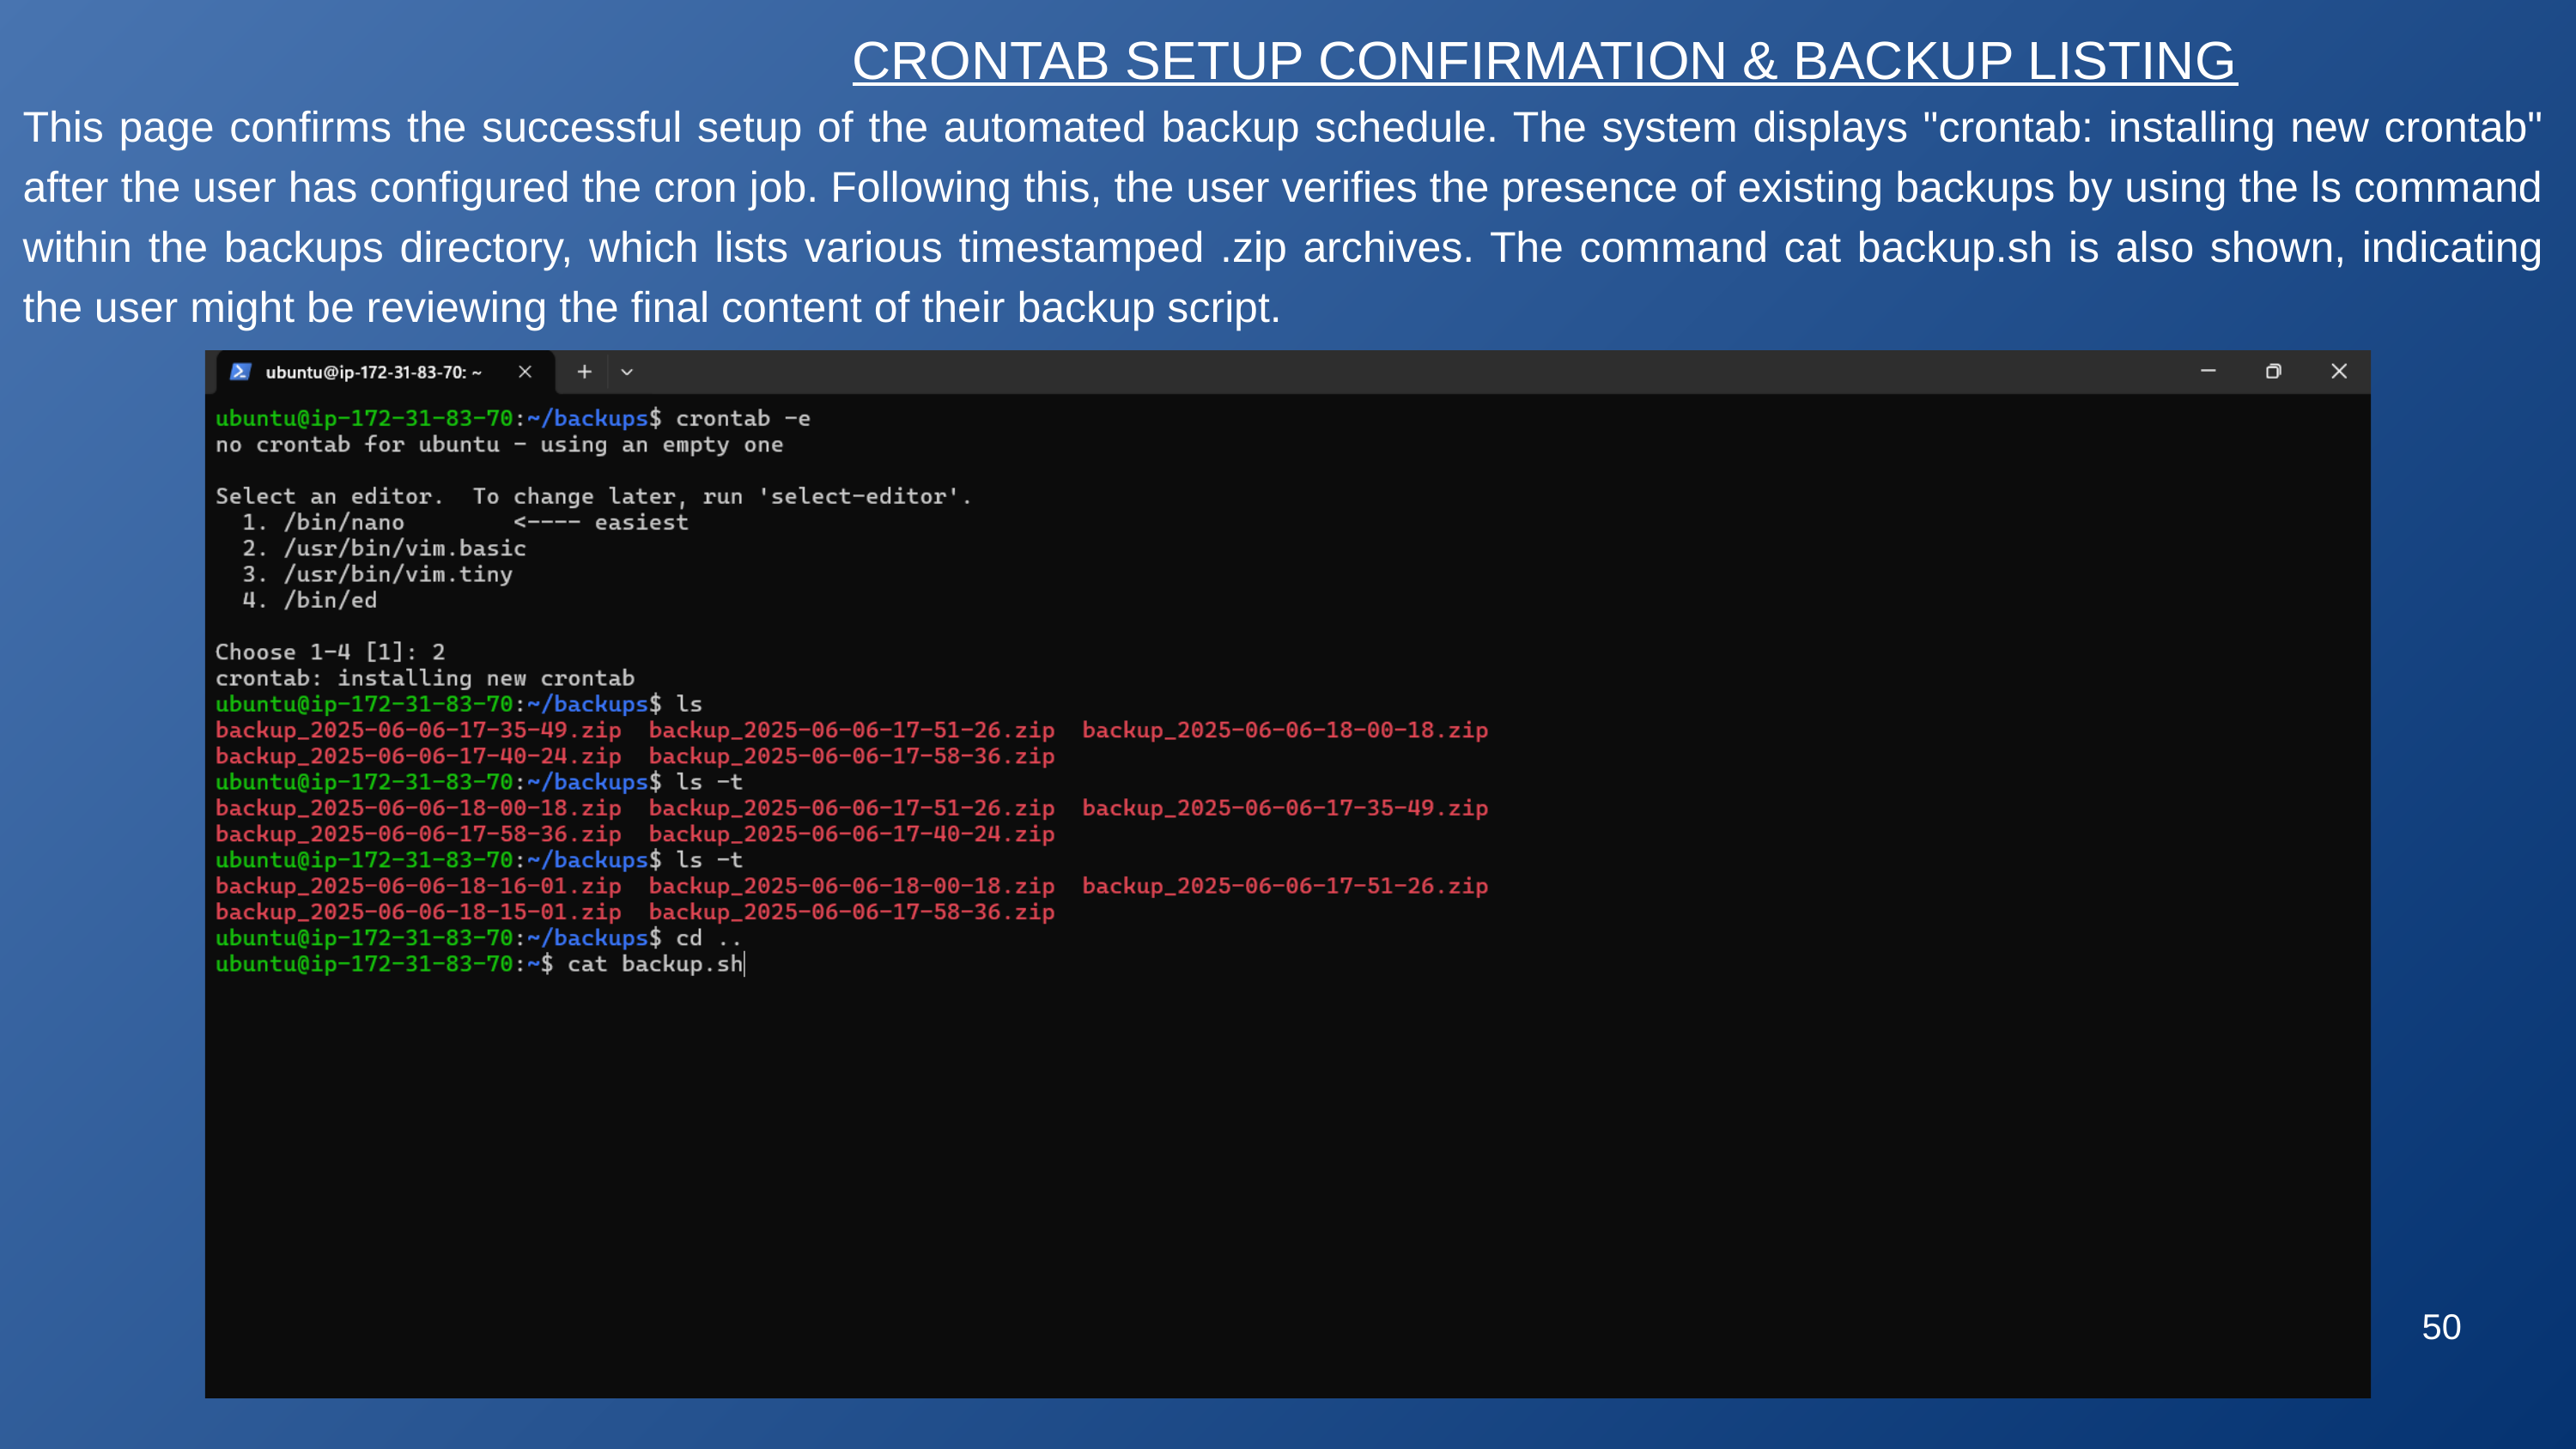

CRONTAB SETUP CONFIRMATION & BACKUP LISTING
This page confirms the successful setup of the automated backup schedule. The system displays "crontab: installing new crontab" after the user has configured the cron job. Following this, the user verifies the presence of existing backups by using the ls command within the backups directory, which lists various timestamped .zip archives. The command cat backup.sh is also shown, indicating the user might be reviewing the final content of their backup script.

50